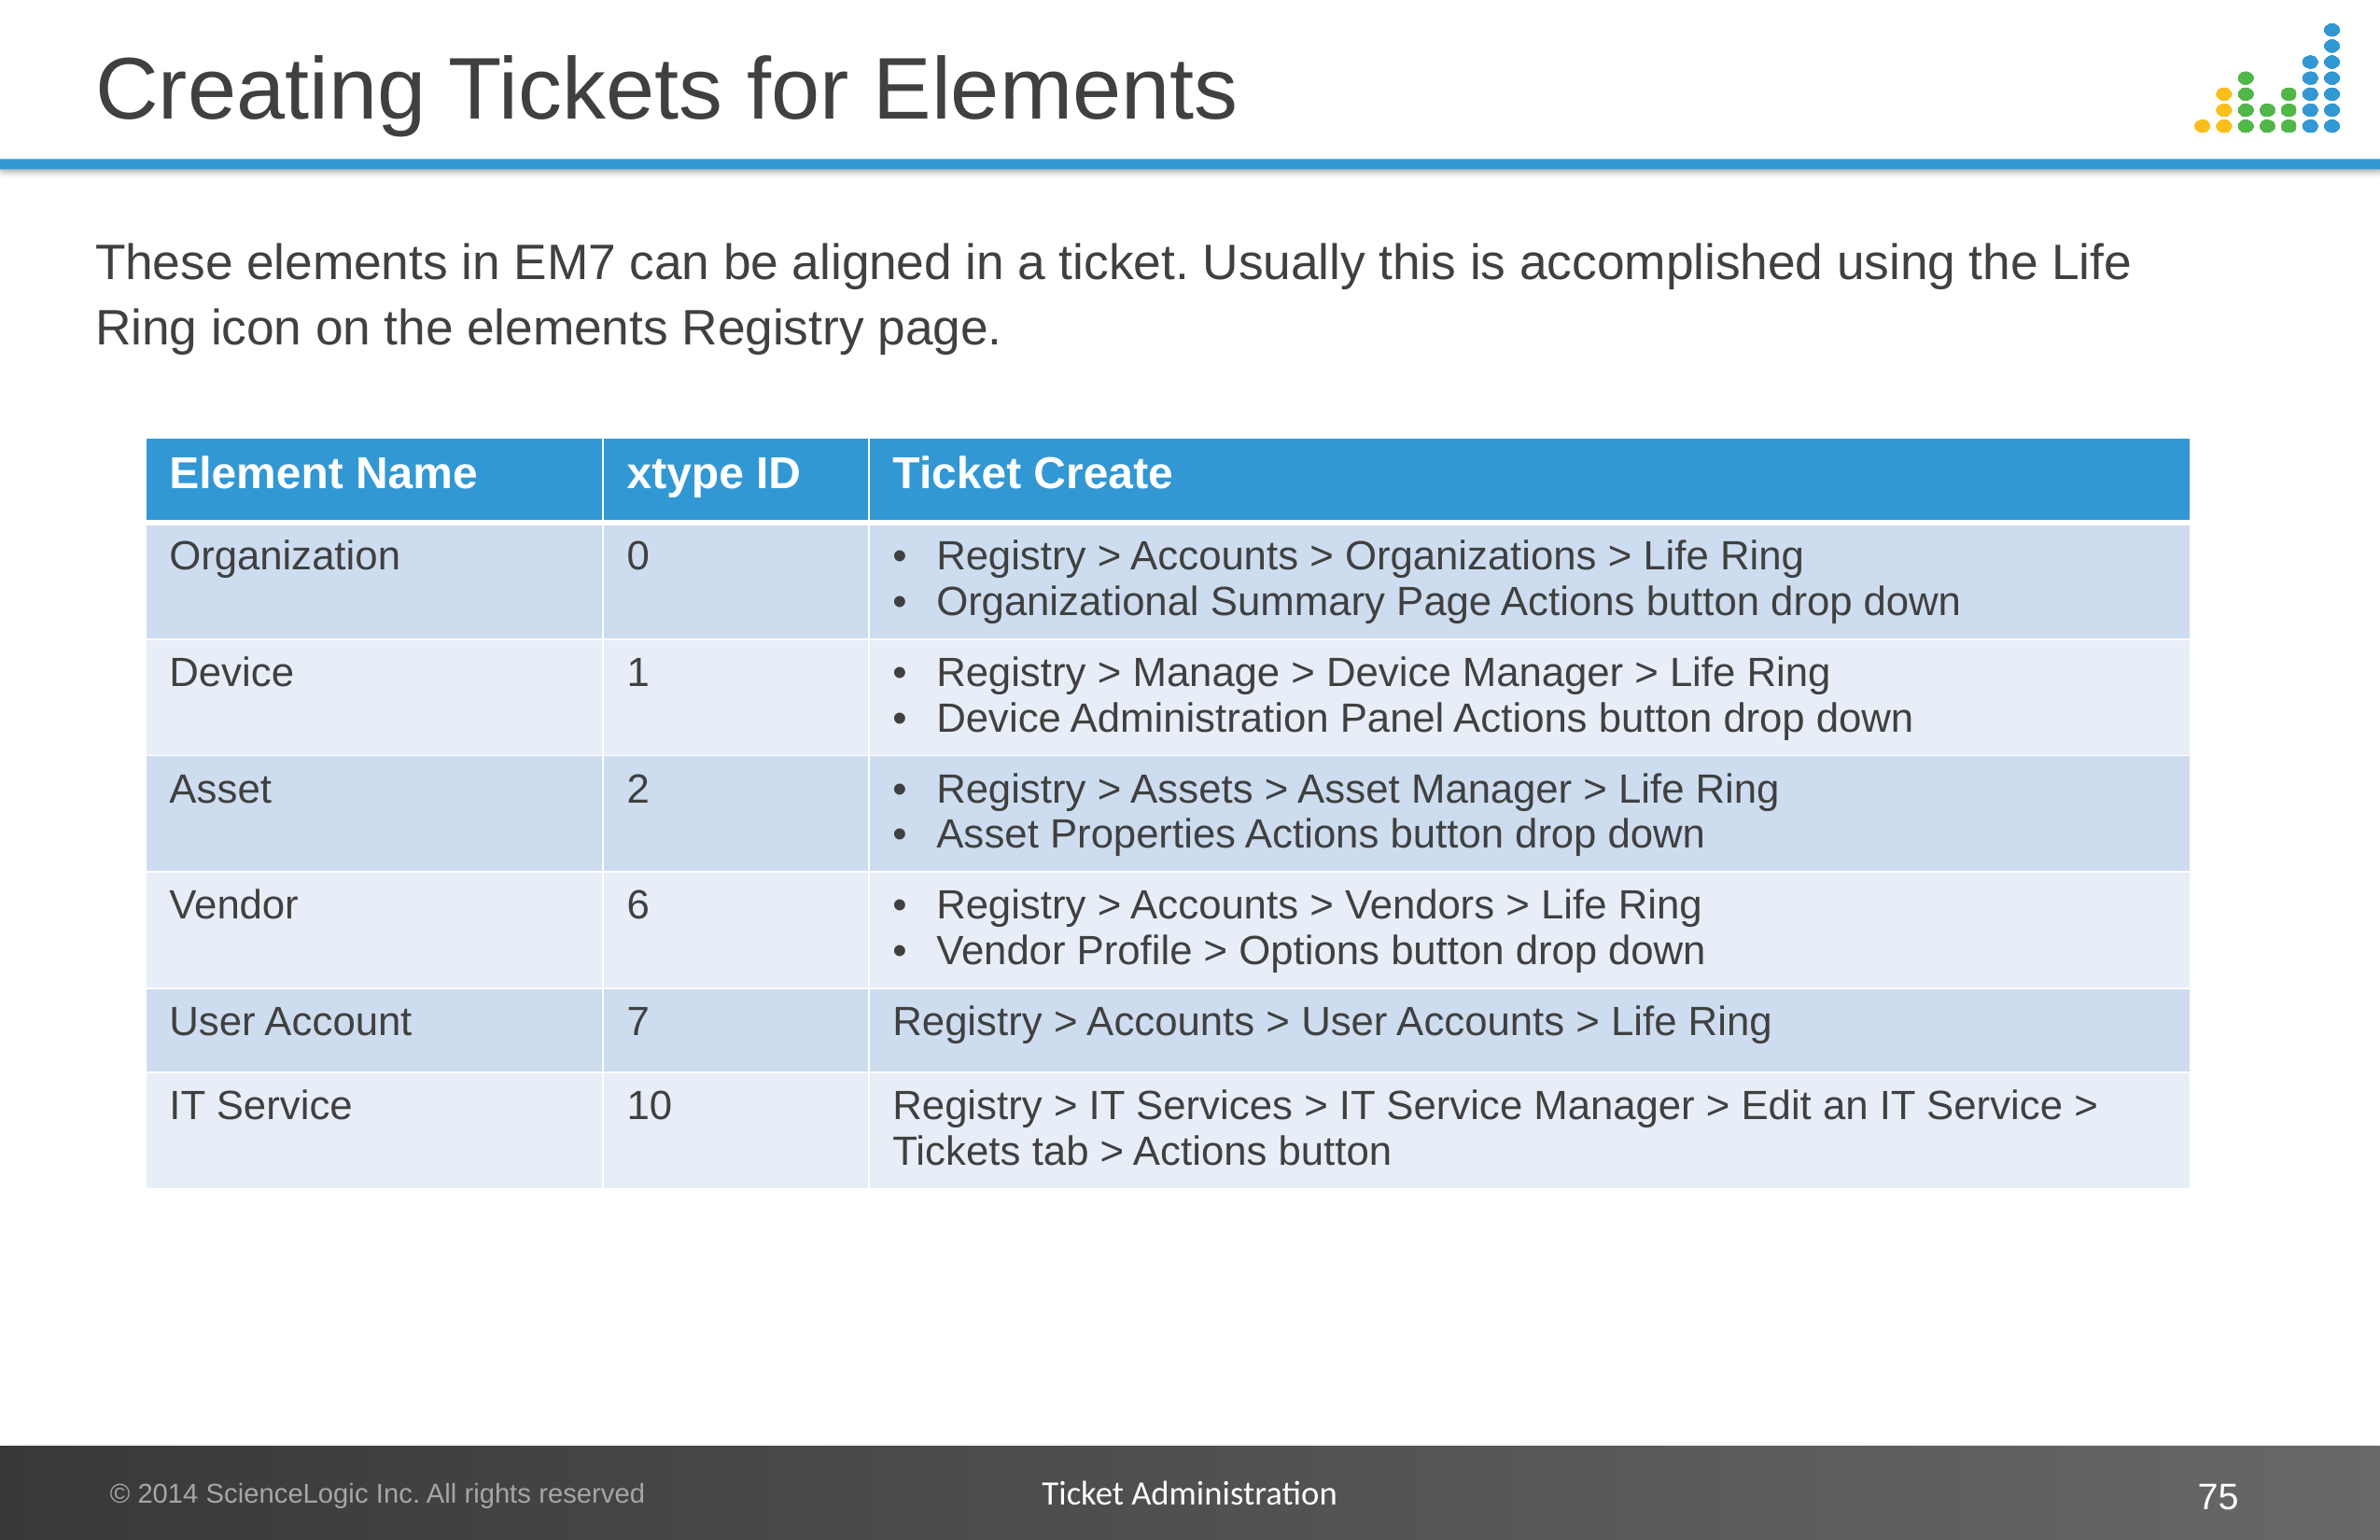

# Creating Tickets for Elements
These elements in EM7 can be aligned in a ticket. Usually this is accomplished using the Life Ring icon on the elements Registry page.
| Element Name | xtype ID | Ticket Create |
| --- | --- | --- |
| Organization | 0 | Registry > Accounts > Organizations > Life Ring Organizational Summary Page Actions button drop down |
| Device | 1 | Registry > Manage > Device Manager > Life Ring Device Administration Panel Actions button drop down |
| Asset | 2 | Registry > Assets > Asset Manager > Life Ring Asset Properties Actions button drop down |
| Vendor | 6 | Registry > Accounts > Vendors > Life Ring Vendor Profile > Options button drop down |
| User Account | 7 | Registry > Accounts > User Accounts > Life Ring |
| IT Service | 10 | Registry > IT Services > IT Service Manager > Edit an IT Service > Tickets tab > Actions button |
Ticket Administration
75